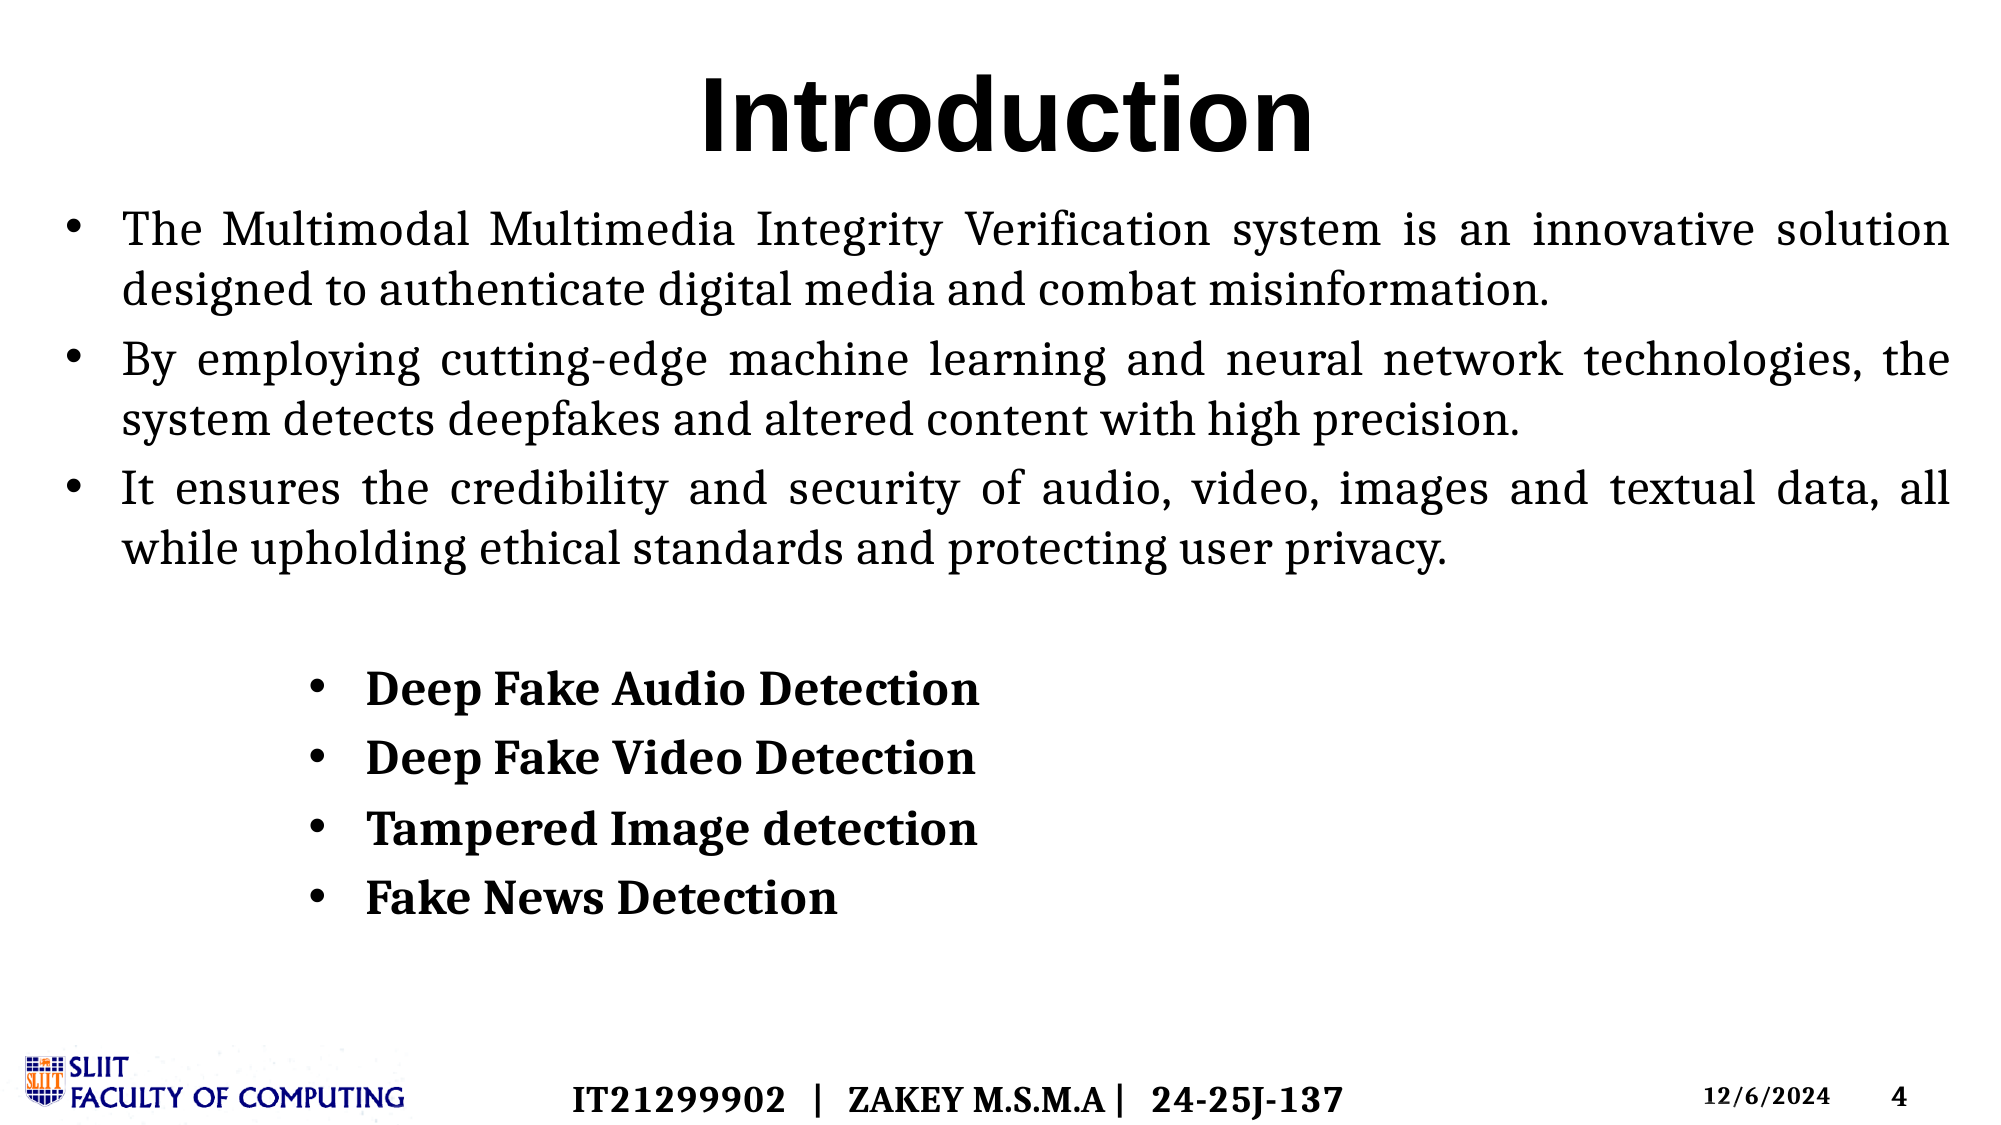

# Introduction
The Multimodal Multimedia Integrity Verification system is an innovative solution designed to authenticate digital media and combat misinformation.
By employing cutting-edge machine learning and neural network technologies, the system detects deepfakes and altered content with high precision.
It ensures the credibility and security of audio, video, images and textual data, all while upholding ethical standards and protecting user privacy.

Deep Fake Audio Detection
Deep Fake Video Detection
Tampered Image detection
Fake News Detection
IT21299902   |   ZAKEY M.S.M.A |   24-25J-137